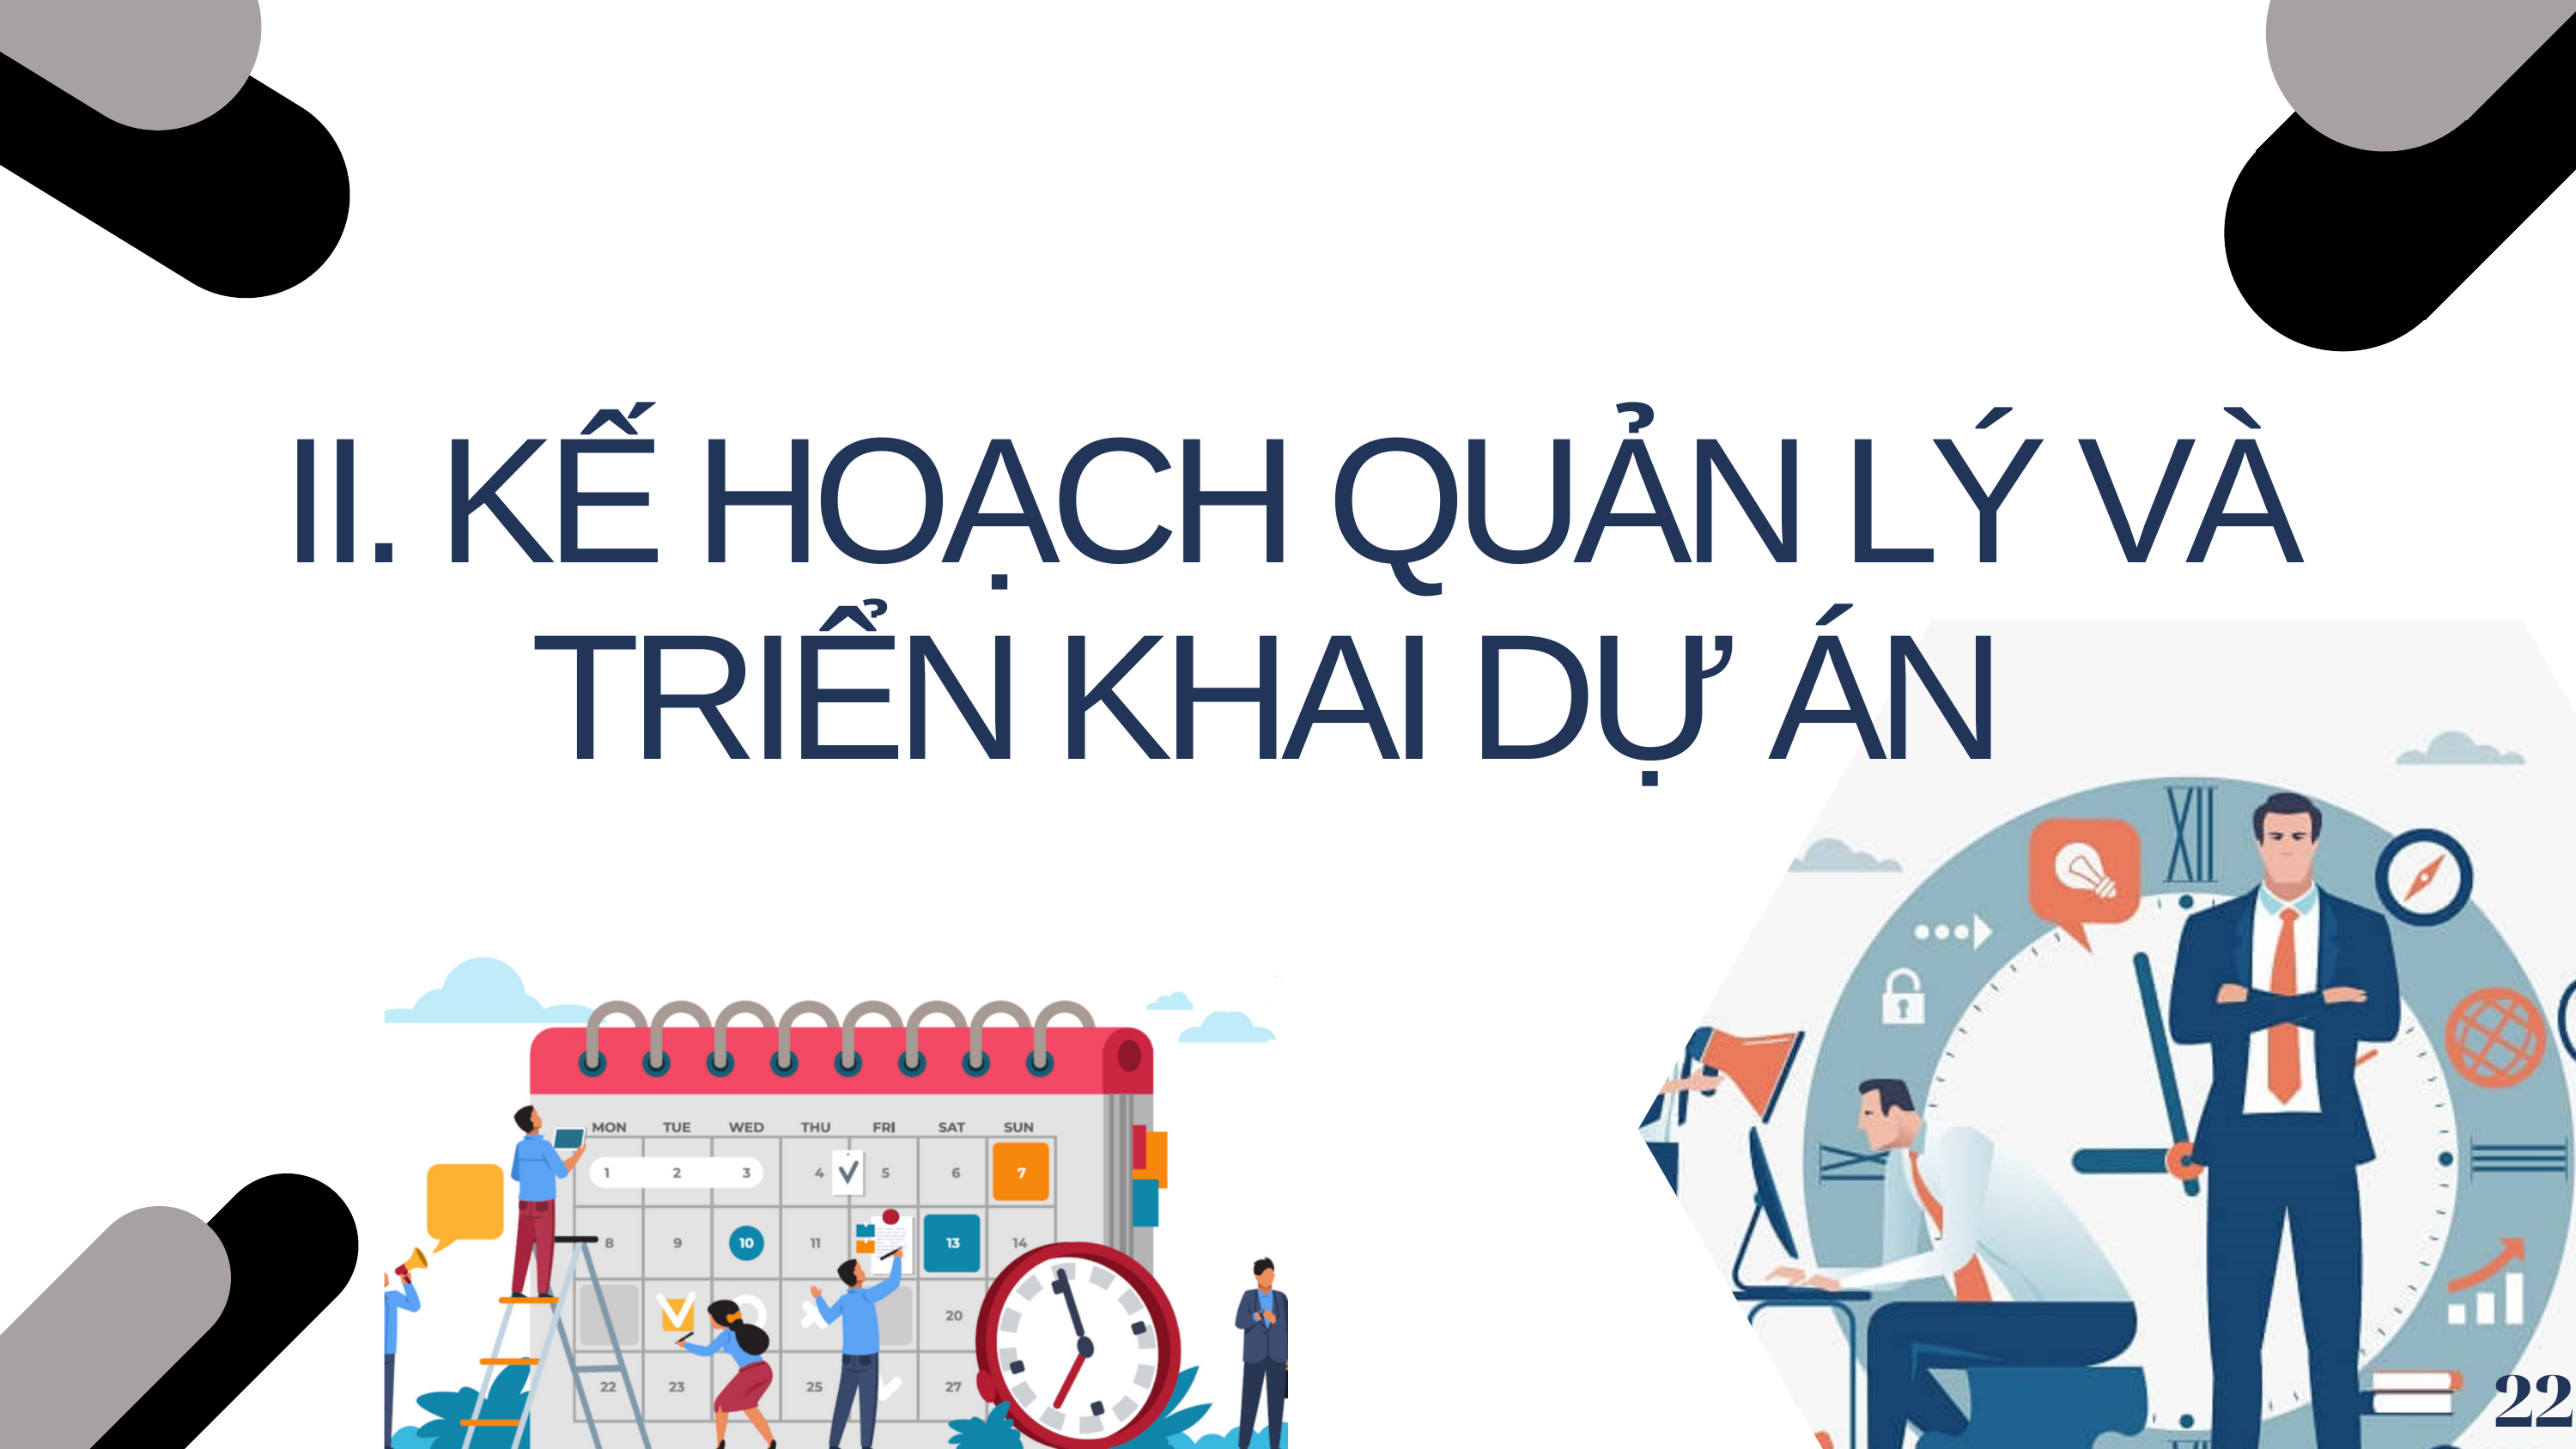

II. KẾ HOẠCH QUẢN LÝ VÀ TRIỂN KHAI DỰ ÁN

22